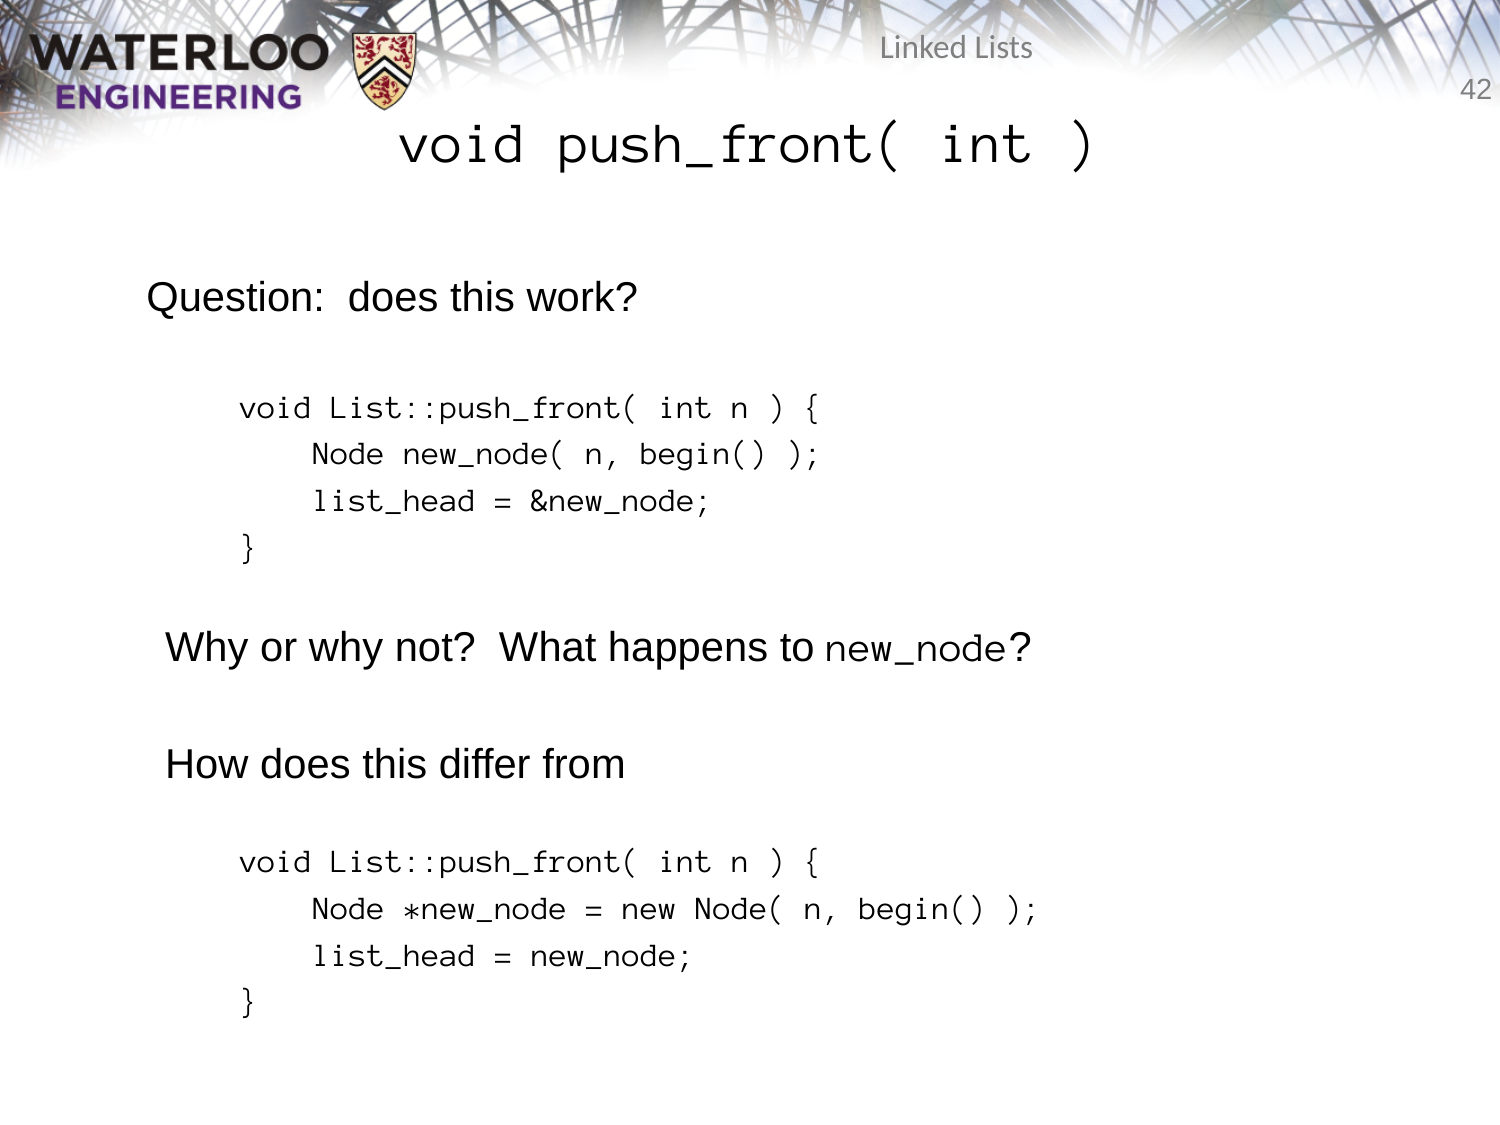

# void push_front( int )
	Question:  does this work?

void List::push_front( int n ) {
    Node new_node( n, begin() );
    list_head = &new_node;
}

Why or why not?  What happens to new_node?

How does this differ from

void List::push_front( int n ) {
    Node *new_node = new Node( n, begin() );
    list_head = new_node;
}